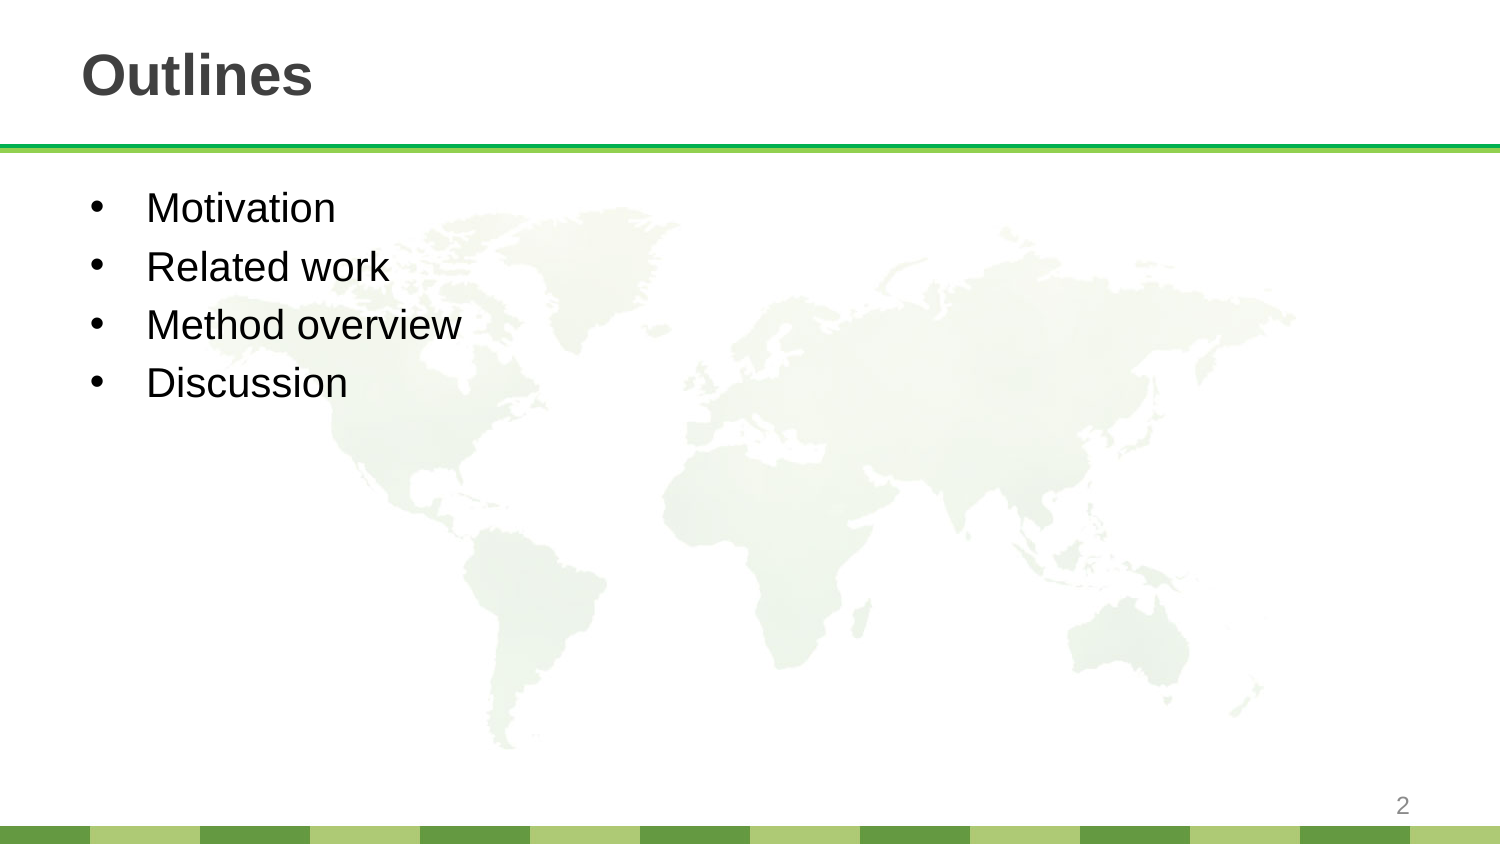

# Outlines
Motivation
Related work
Method overview
Discussion

2